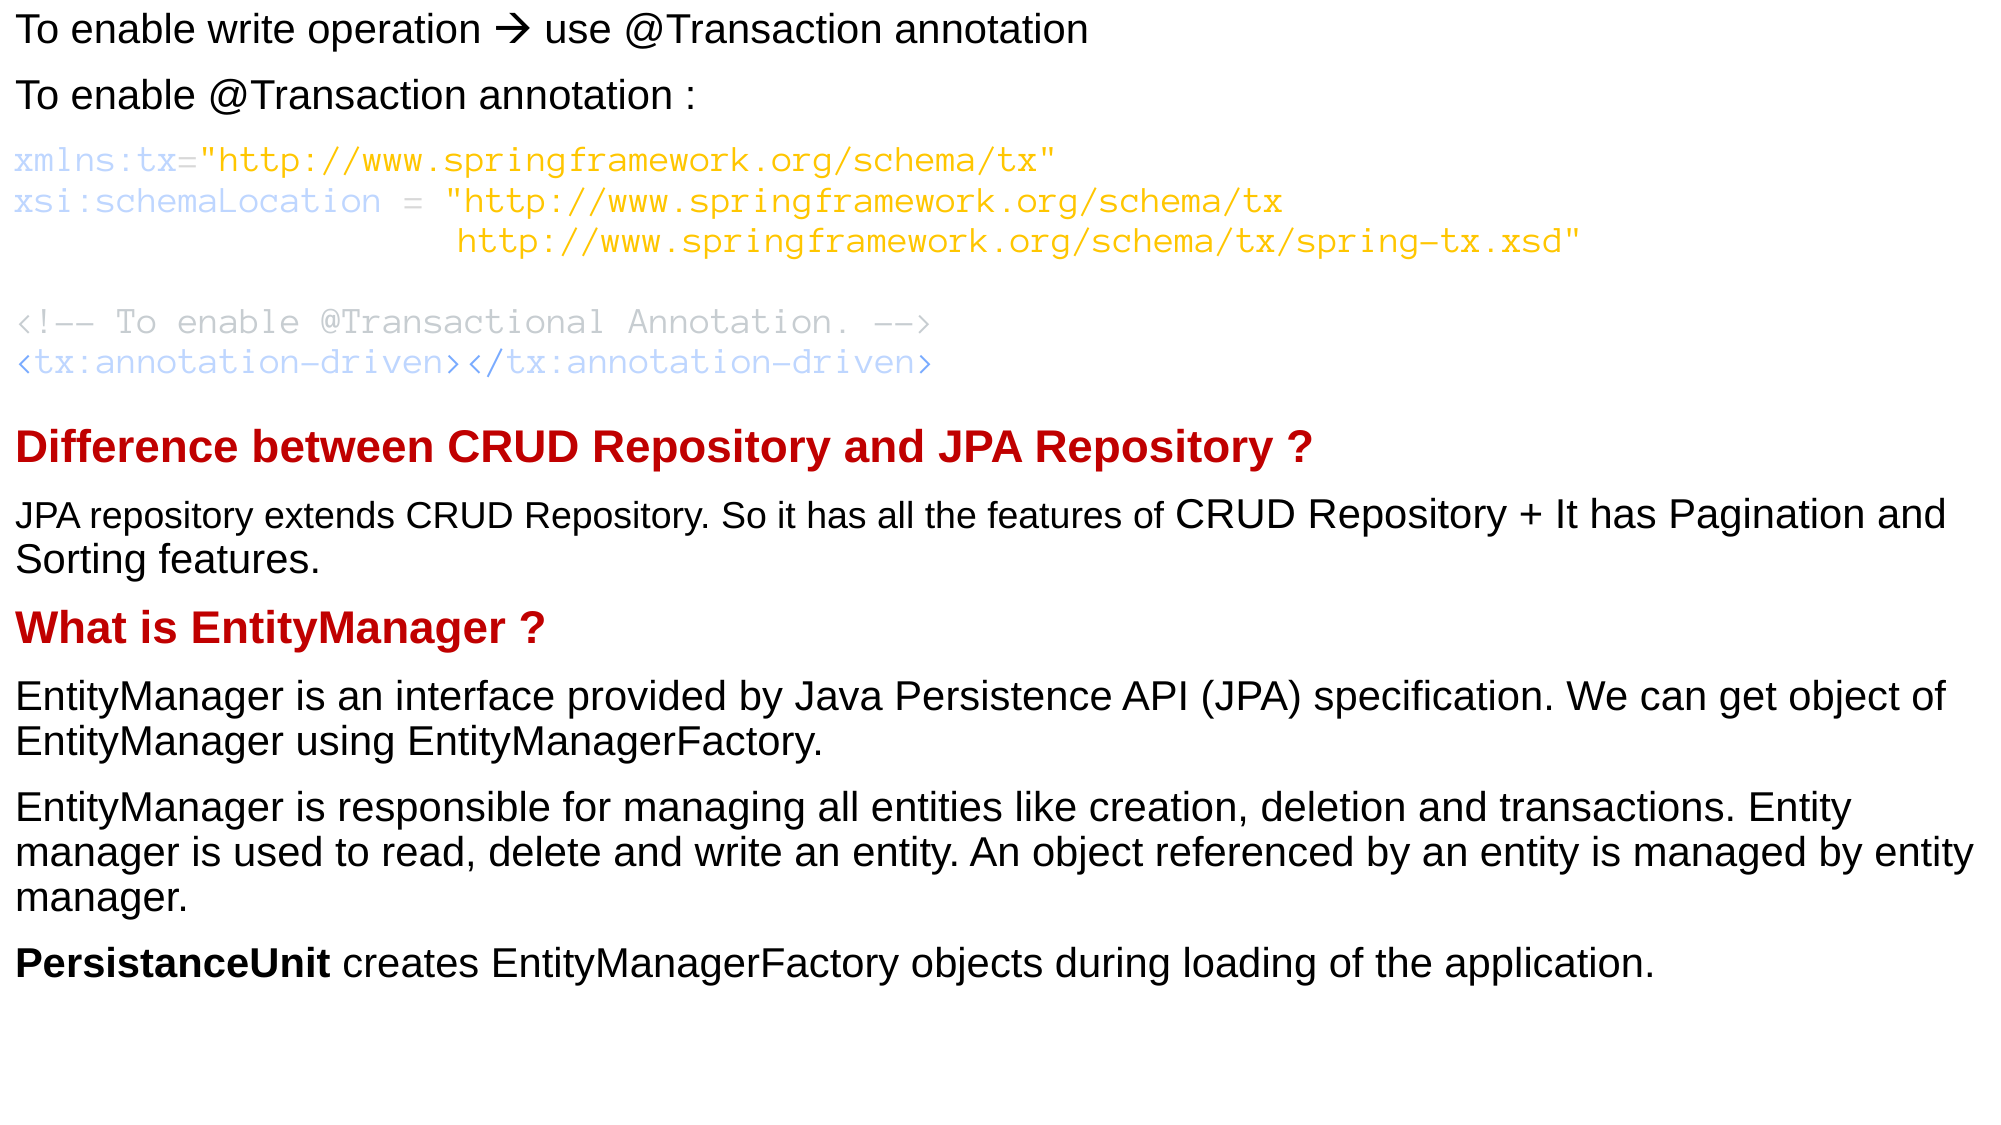

To enable write operation 🡪 use @Transaction annotation
To enable @Transaction annotation :
xmlns:tx="http://www.springframework.org/schema/tx"
xsi:schemaLocation = "http://www.springframework.org/schema/tx
		       http://www.springframework.org/schema/tx/spring-tx.xsd"

<!-- To enable @Transactional Annotation. -->
<tx:annotation-driven></tx:annotation-driven>

Difference between CRUD Repository and JPA Repository ?
JPA repository extends CRUD Repository. So it has all the features of CRUD Repository + It has Pagination and Sorting features.
What is EntityManager ?
EntityManager is an interface provided by Java Persistence API (JPA) specification. We can get object of EntityManager using EntityManagerFactory.
EntityManager is responsible for managing all entities like creation, deletion and transactions. Entity manager is used to read, delete and write an entity. An object referenced by an entity is managed by entity manager.
PersistanceUnit creates EntityManagerFactory objects during loading of the application.